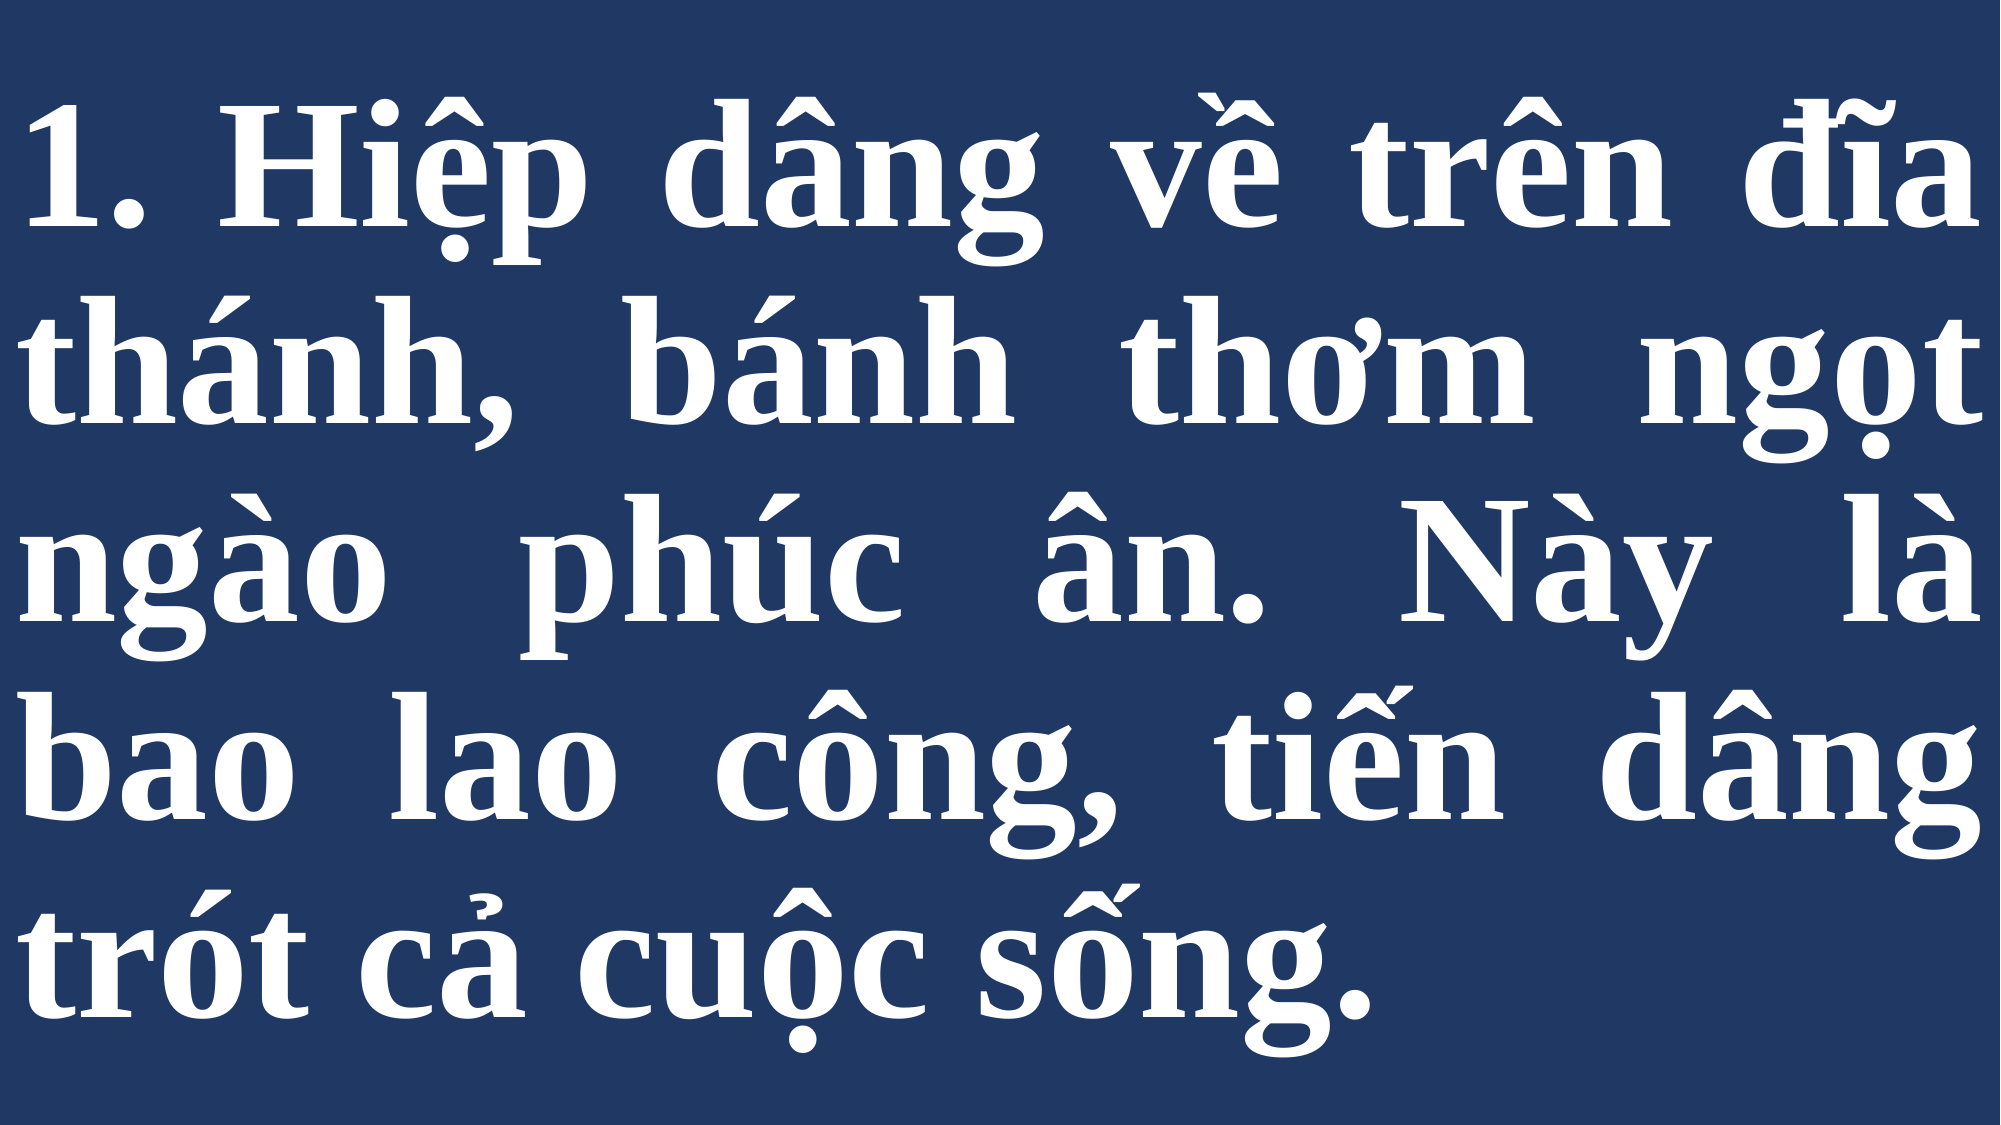

# 1. Hiệp dâng về trên đĩa thánh, bánh thơm ngọt ngào phúc ân. Này là bao lao công, tiến dâng trót cả cuộc sống.